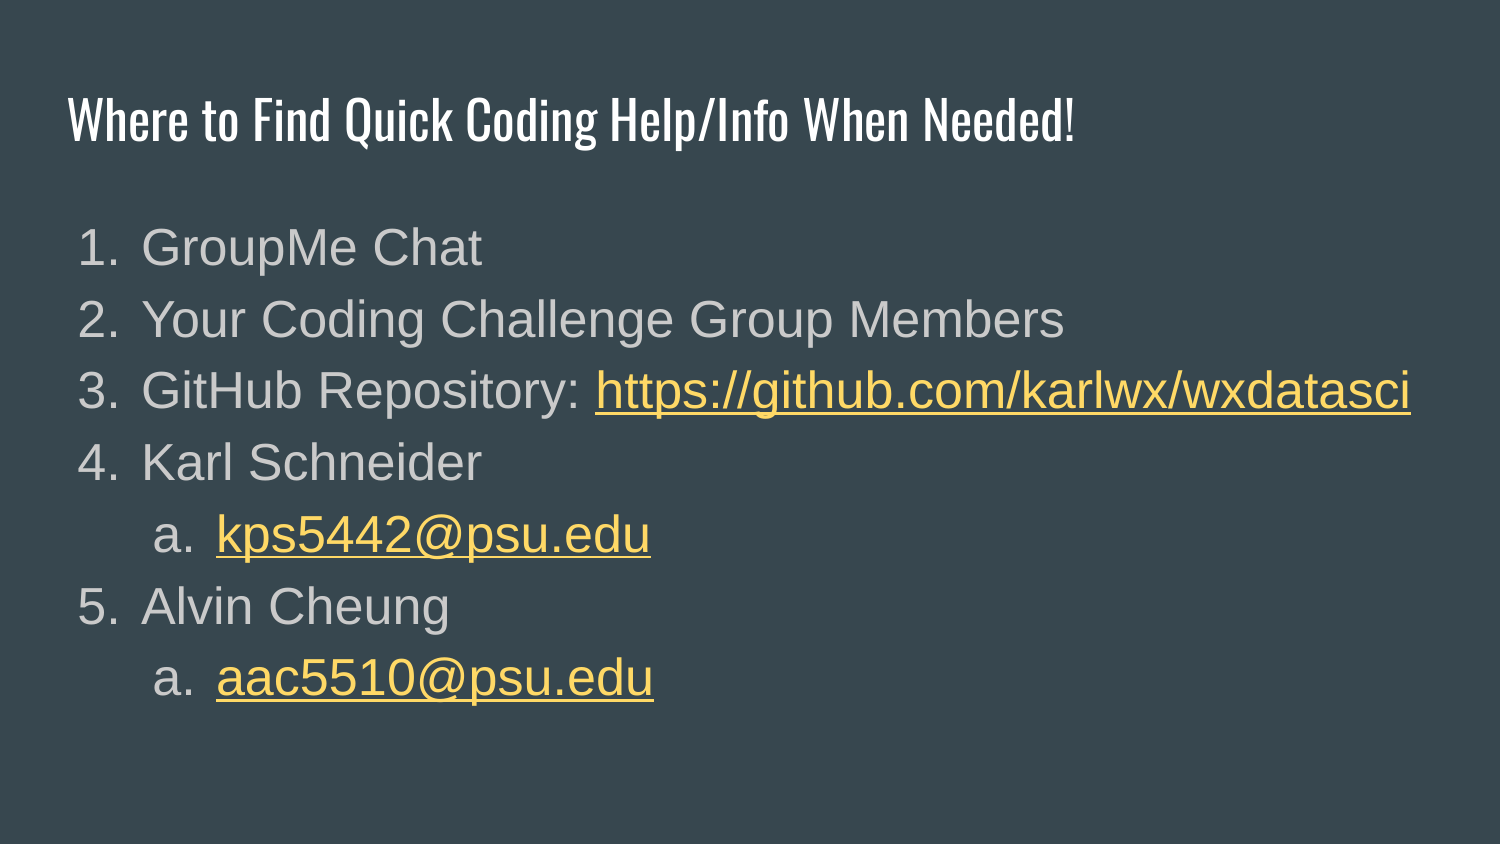

# Where to Find Quick Coding Help/Info When Needed!
GroupMe Chat
Your Coding Challenge Group Members
GitHub Repository: https://github.com/karlwx/wxdatasci
Karl Schneider
kps5442@psu.edu
Alvin Cheung
aac5510@psu.edu